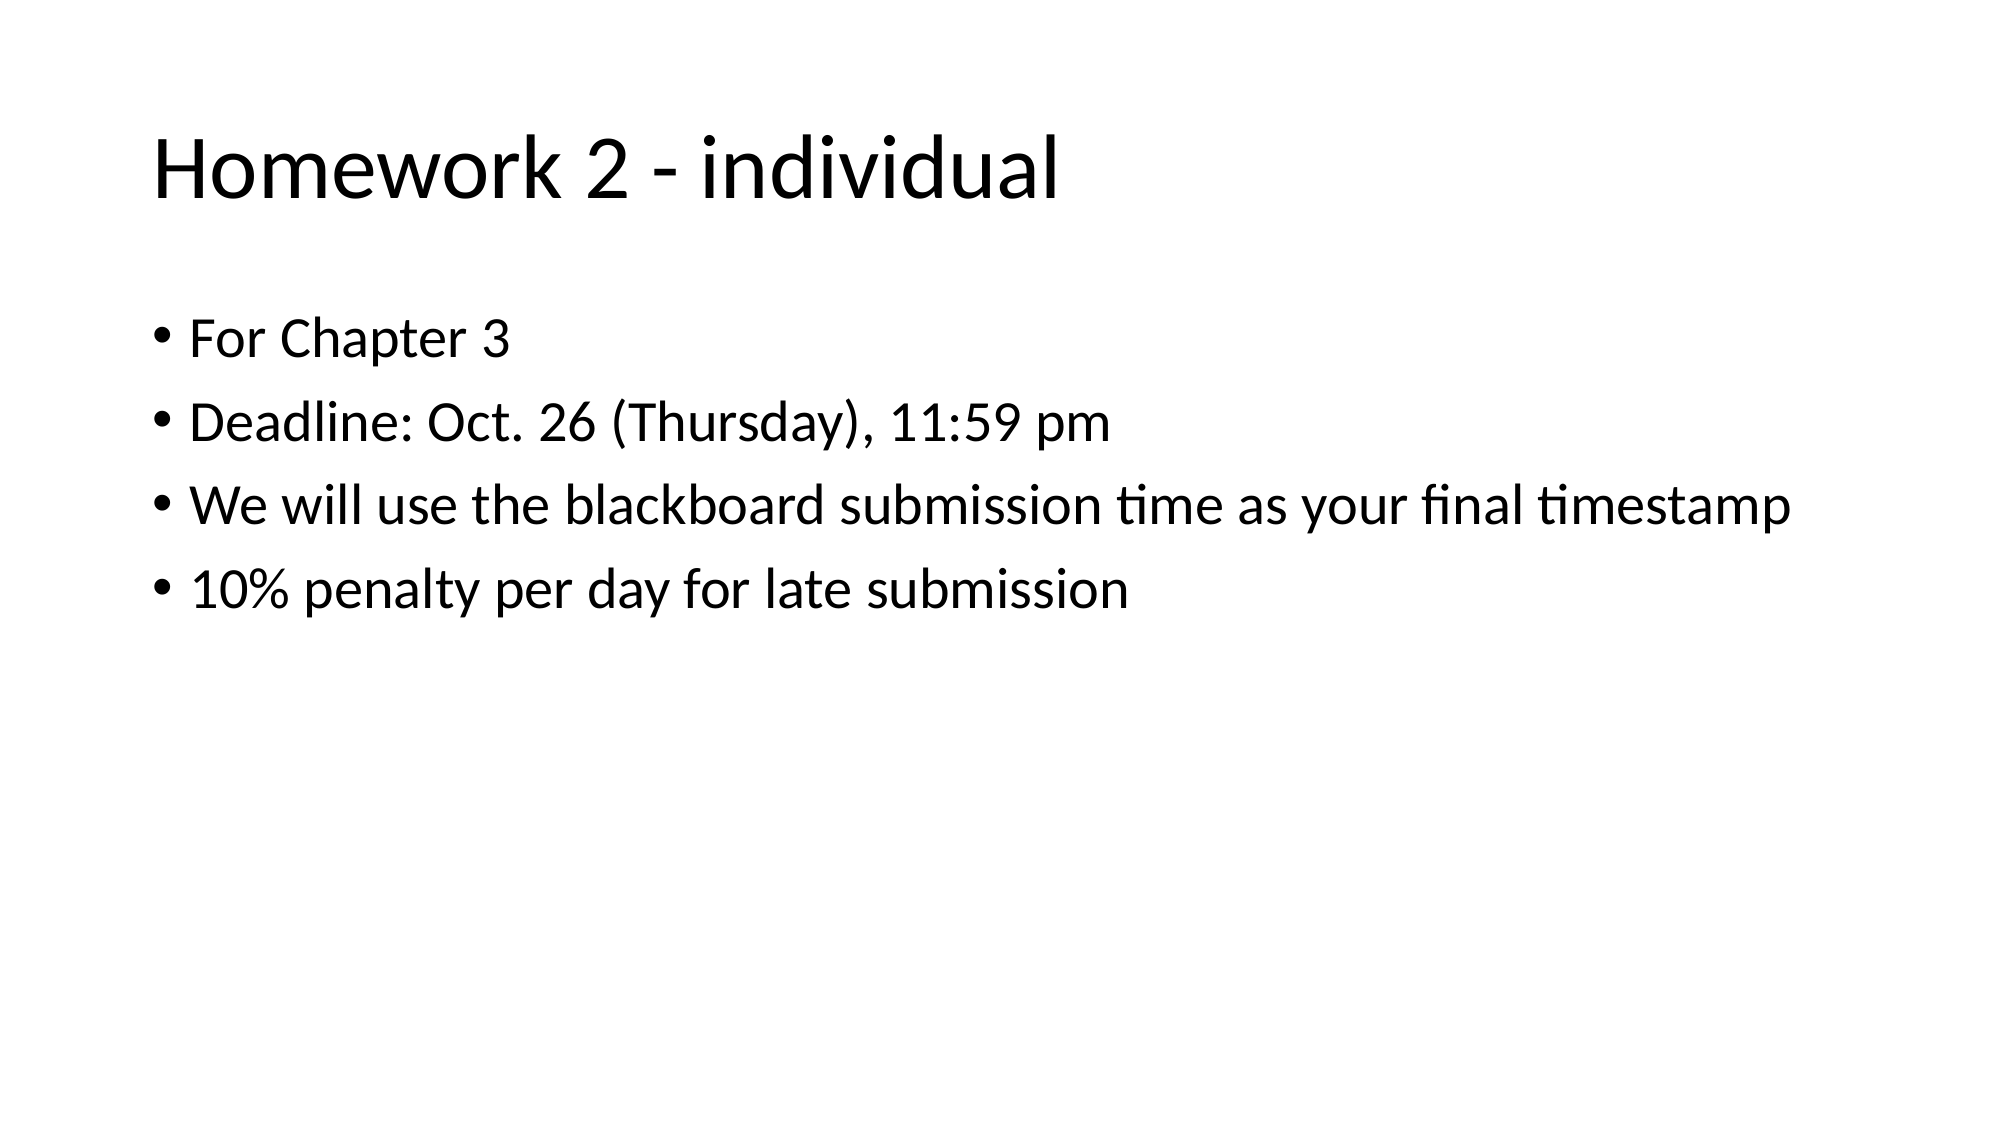

# Homework 2 - individual
For Chapter 3
Deadline: Oct. 26 (Thursday), 11:59 pm
We will use the blackboard submission time as your final timestamp
10% penalty per day for late submission